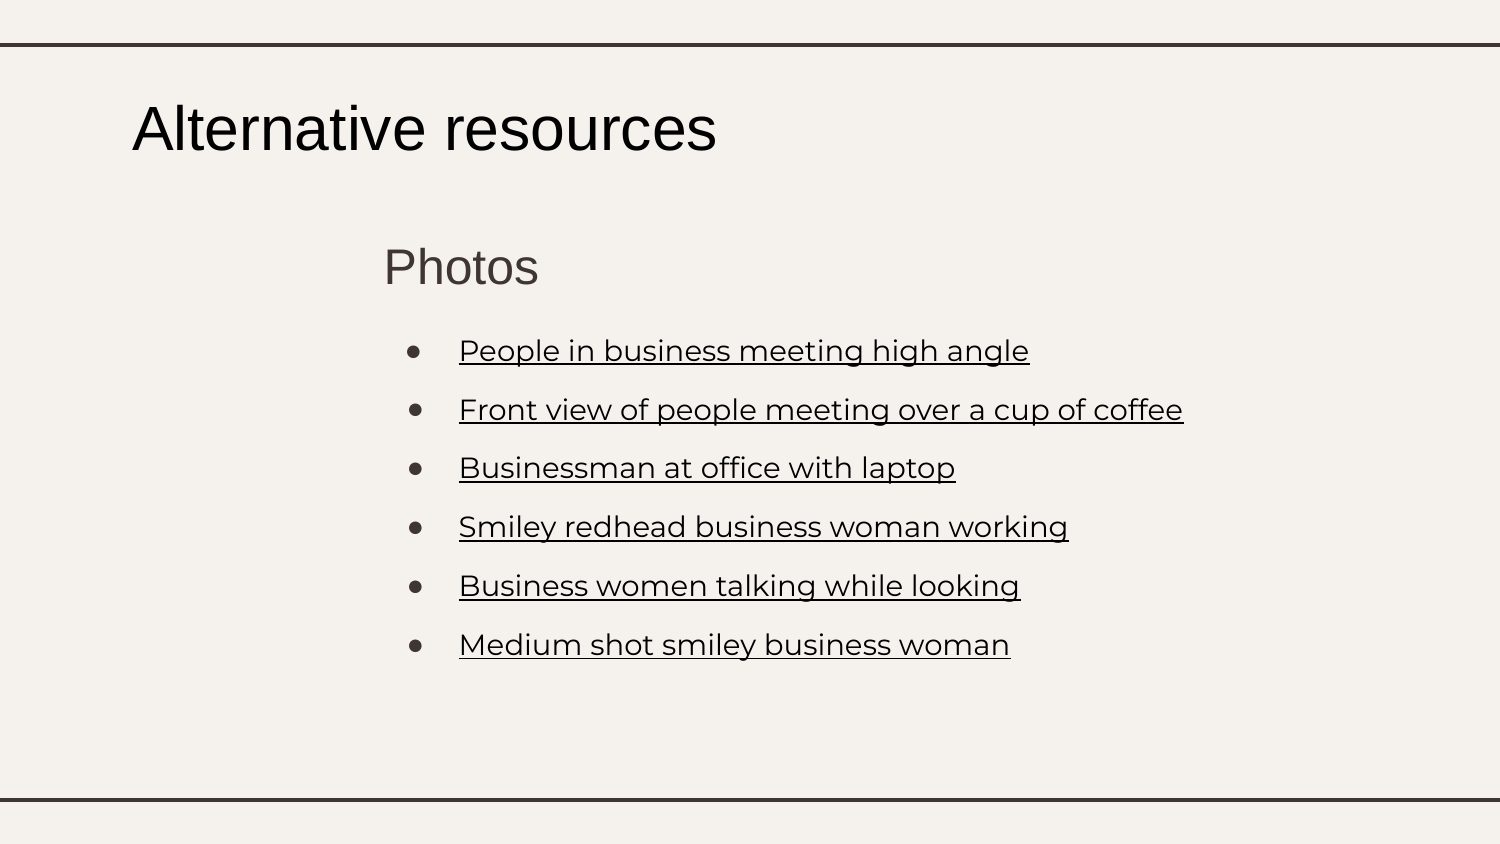

# Alternative resources
Photos
People in business meeting high angle
Front view of people meeting over a cup of coffee
Businessman at office with laptop
Smiley redhead business woman working
Business women talking while looking
Medium shot smiley business woman